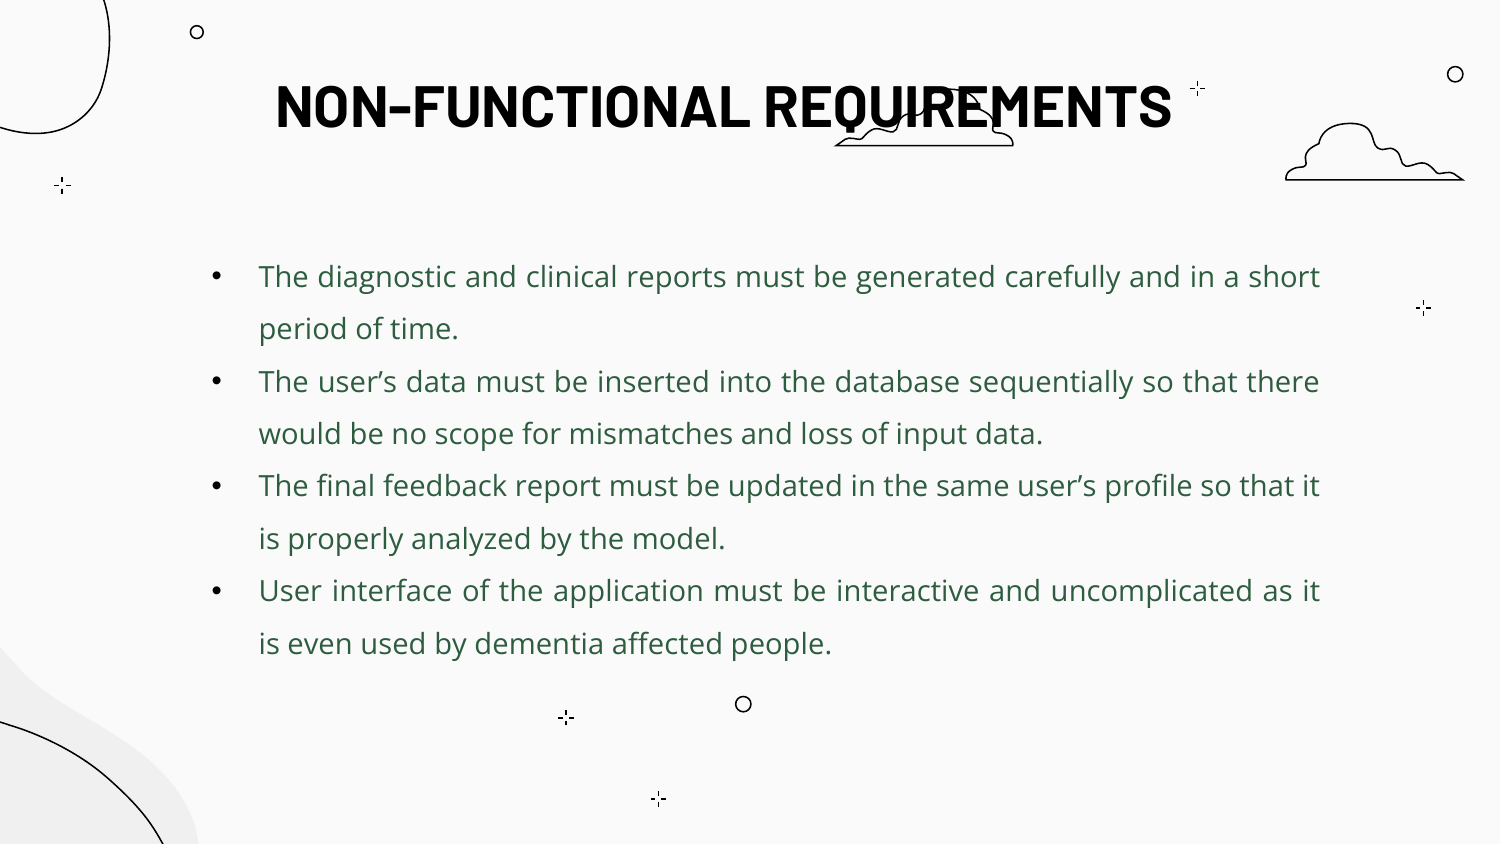

# NON-FUNCTIONAL REQUIREMENTS
The diagnostic and clinical reports must be generated carefully and in a short period of time.
The user’s data must be inserted into the database sequentially so that there would be no scope for mismatches and loss of input data.
The final feedback report must be updated in the same user’s profile so that it is properly analyzed by the model.
User interface of the application must be interactive and uncomplicated as it is even used by dementia affected people.